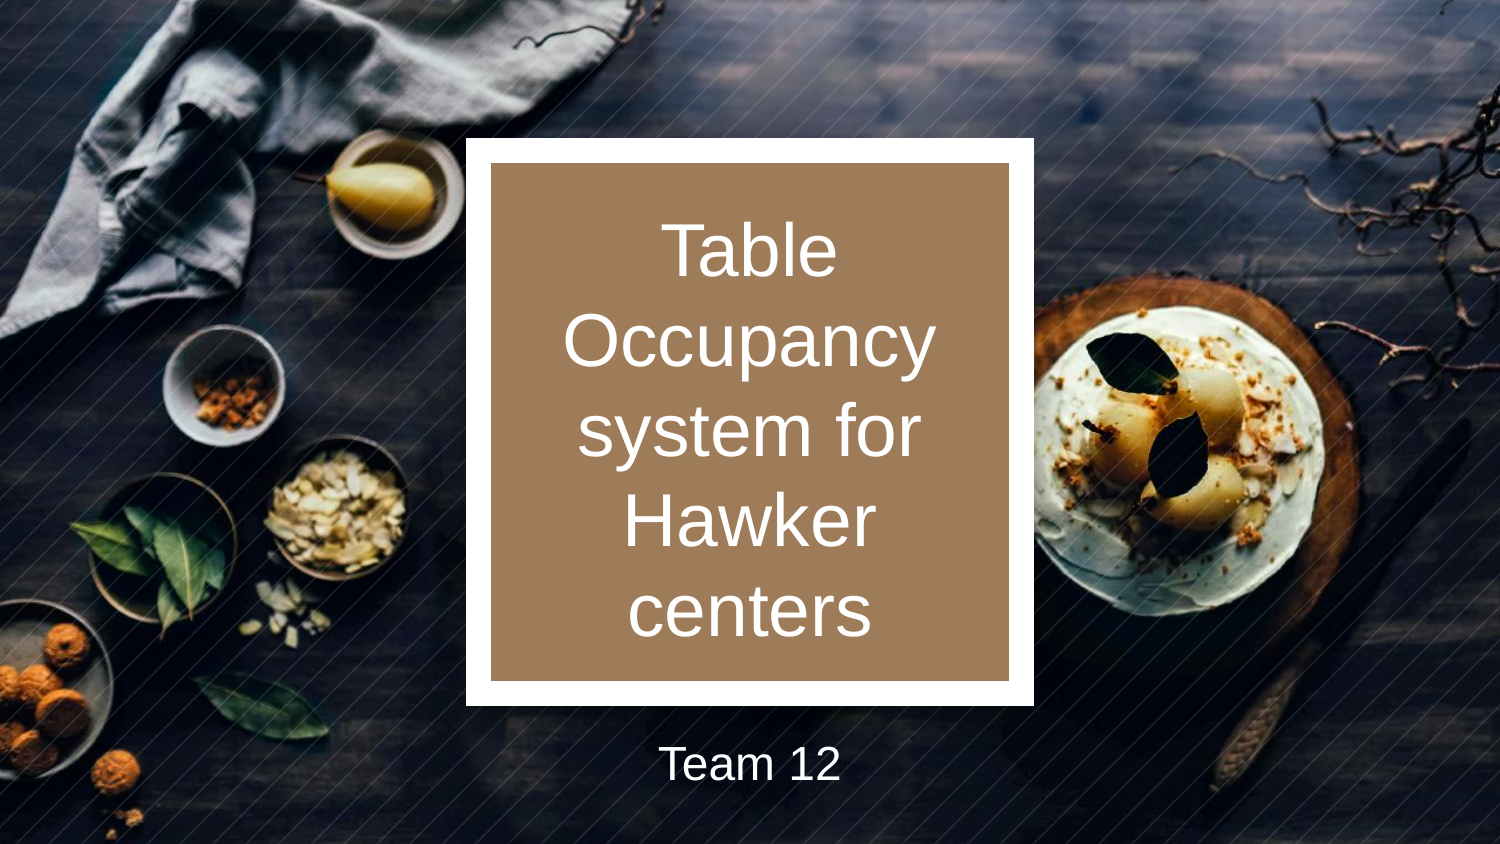

# Table Occupancy system for Hawker centers

Team 12